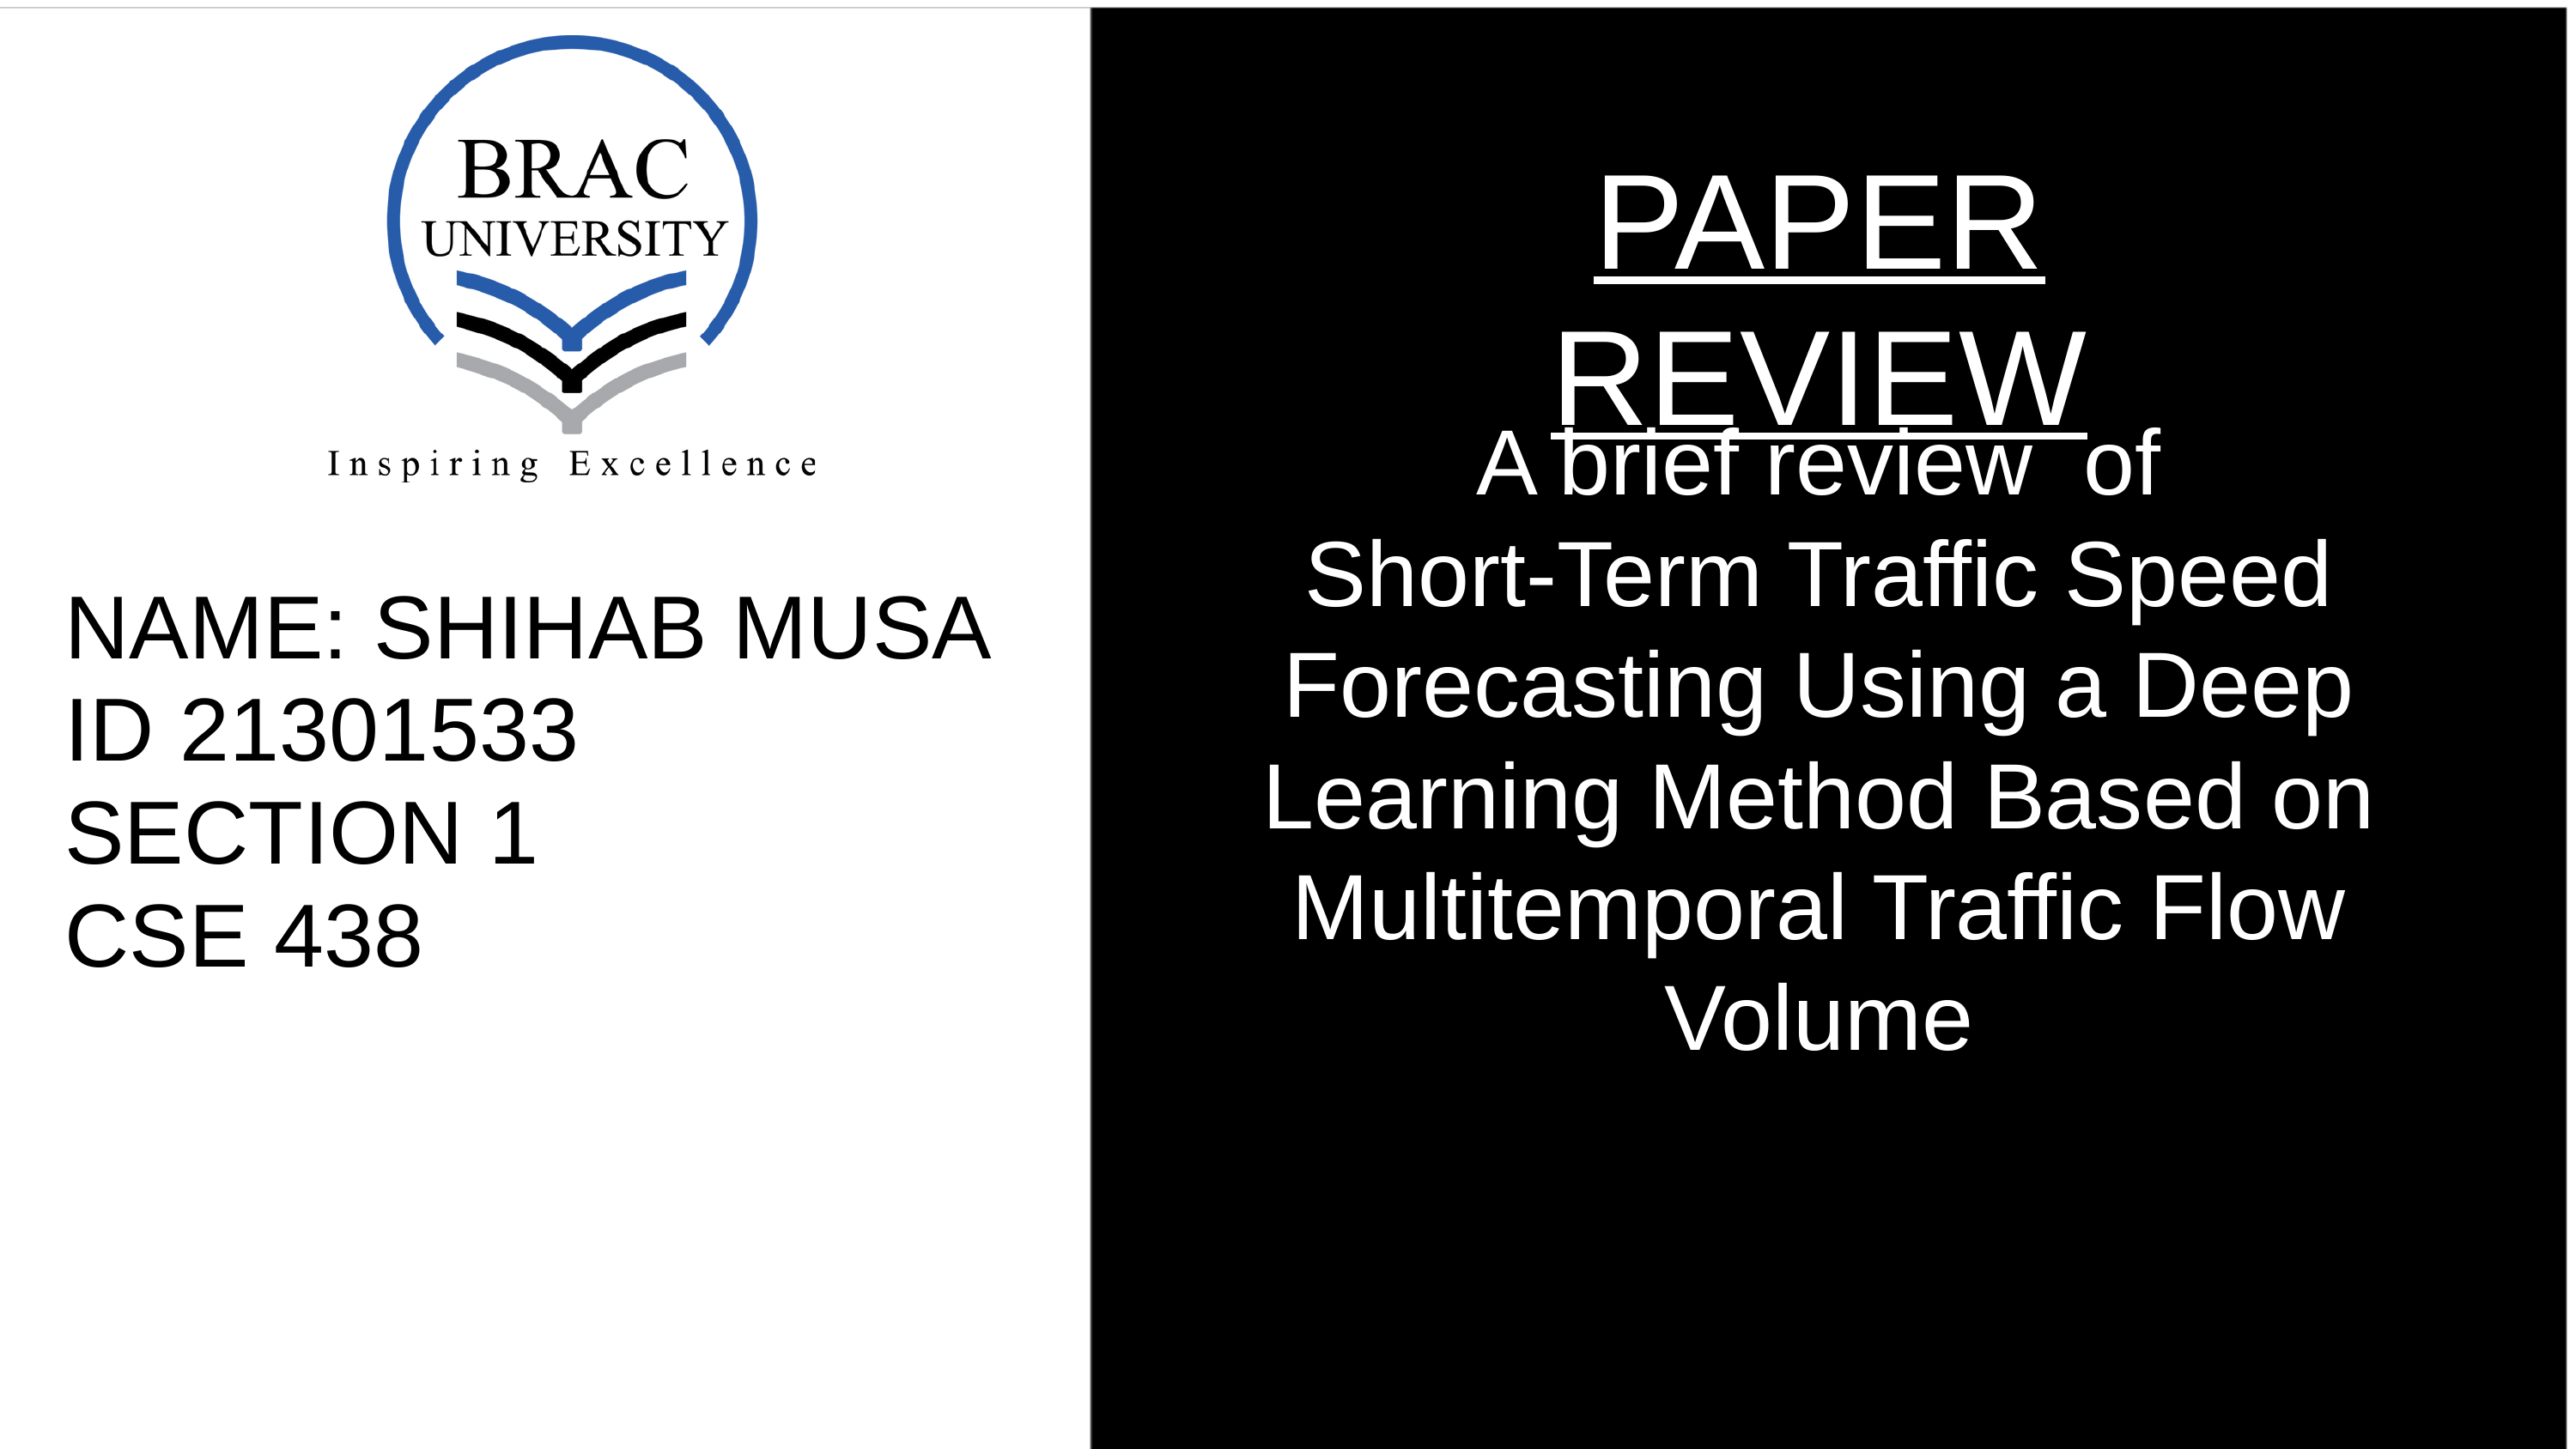

PAPER REVIEW
 A brief review  of
Short-Term Traffic Speed Forecasting Using a Deep Learning Method Based on Multitemporal Traffic Flow Volume
NAME: SHIHAB MUSA
ID 21301533
SECTION 1
CSE 438